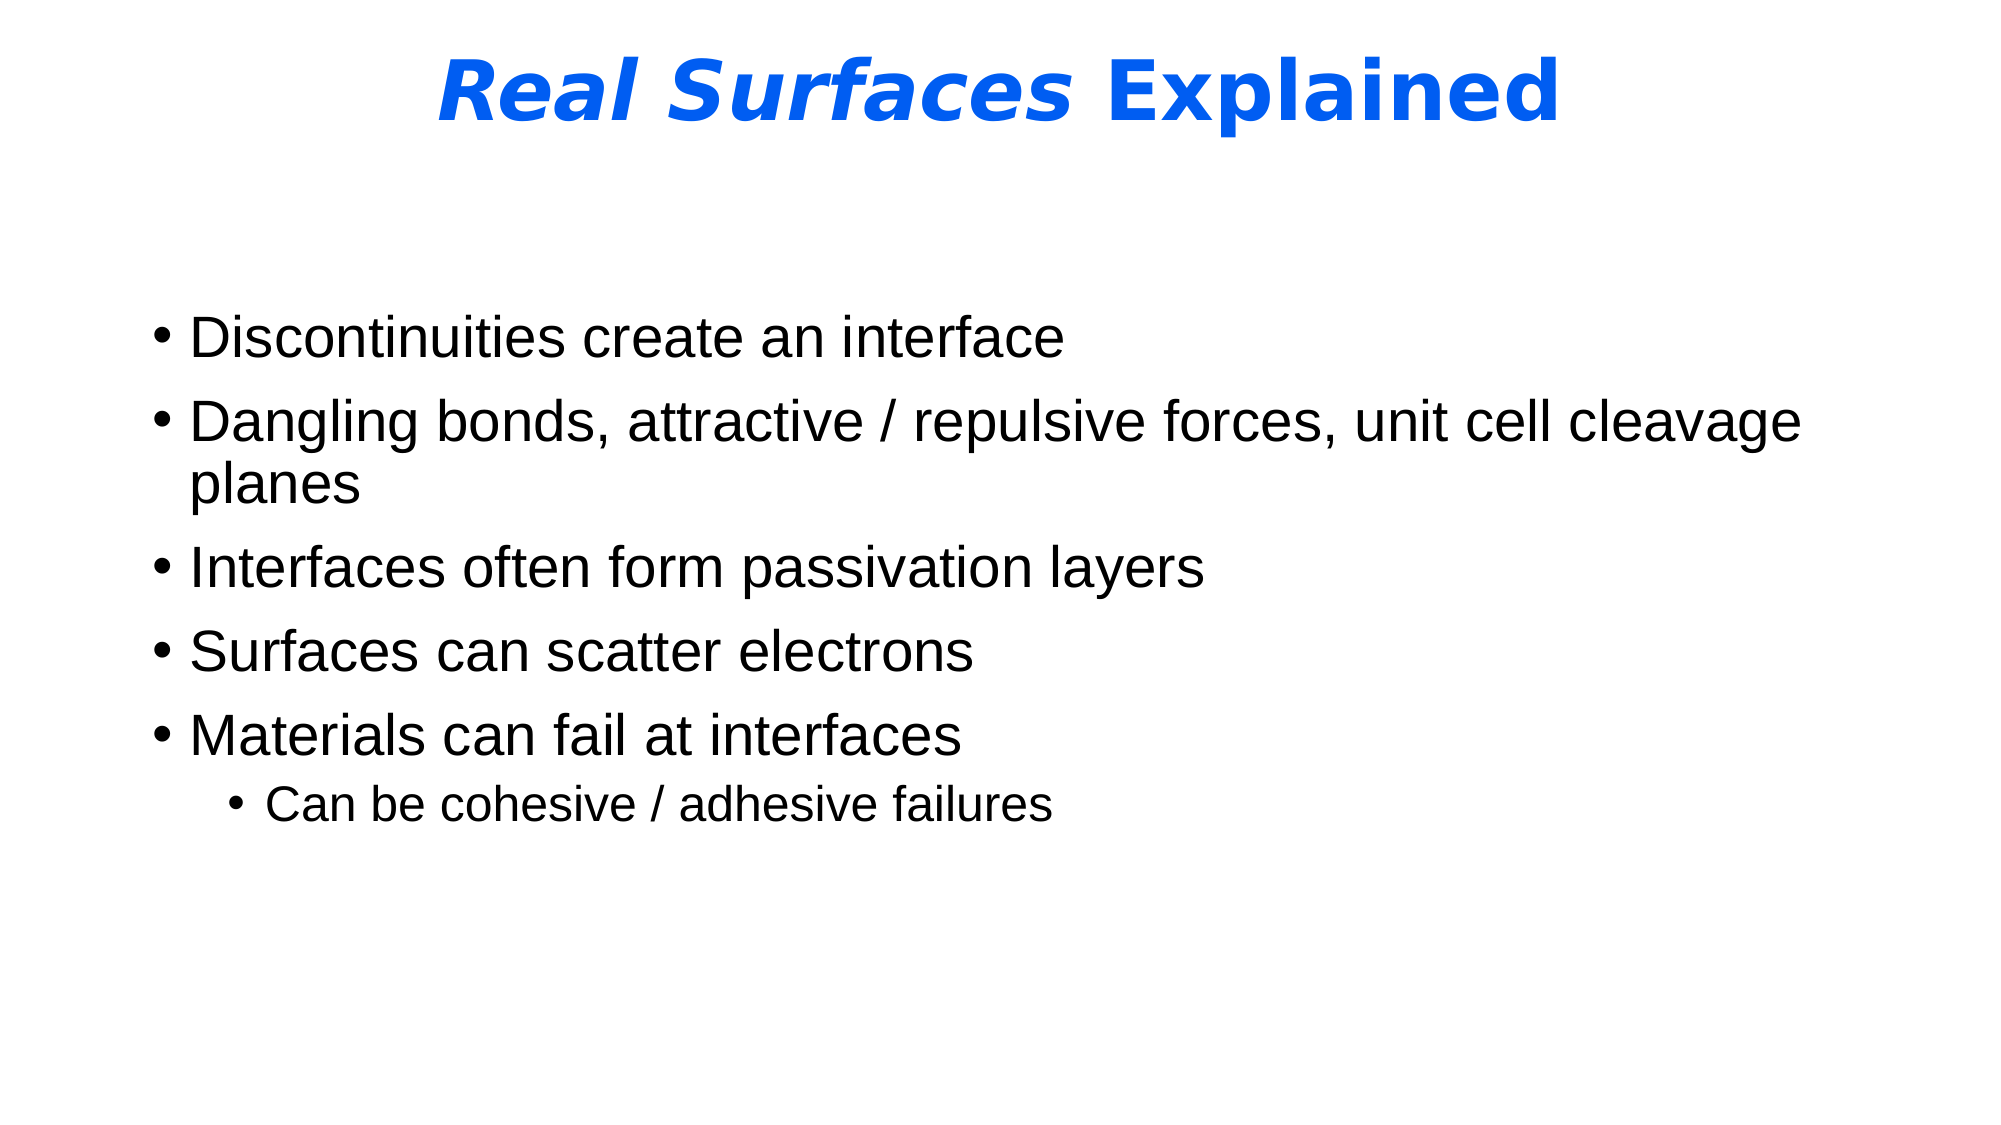

# Real Surfaces Explained
Discontinuities create an interface
Dangling bonds, attractive / repulsive forces, unit cell cleavage planes
Interfaces often form passivation layers
Surfaces can scatter electrons
Materials can fail at interfaces
Can be cohesive / adhesive failures